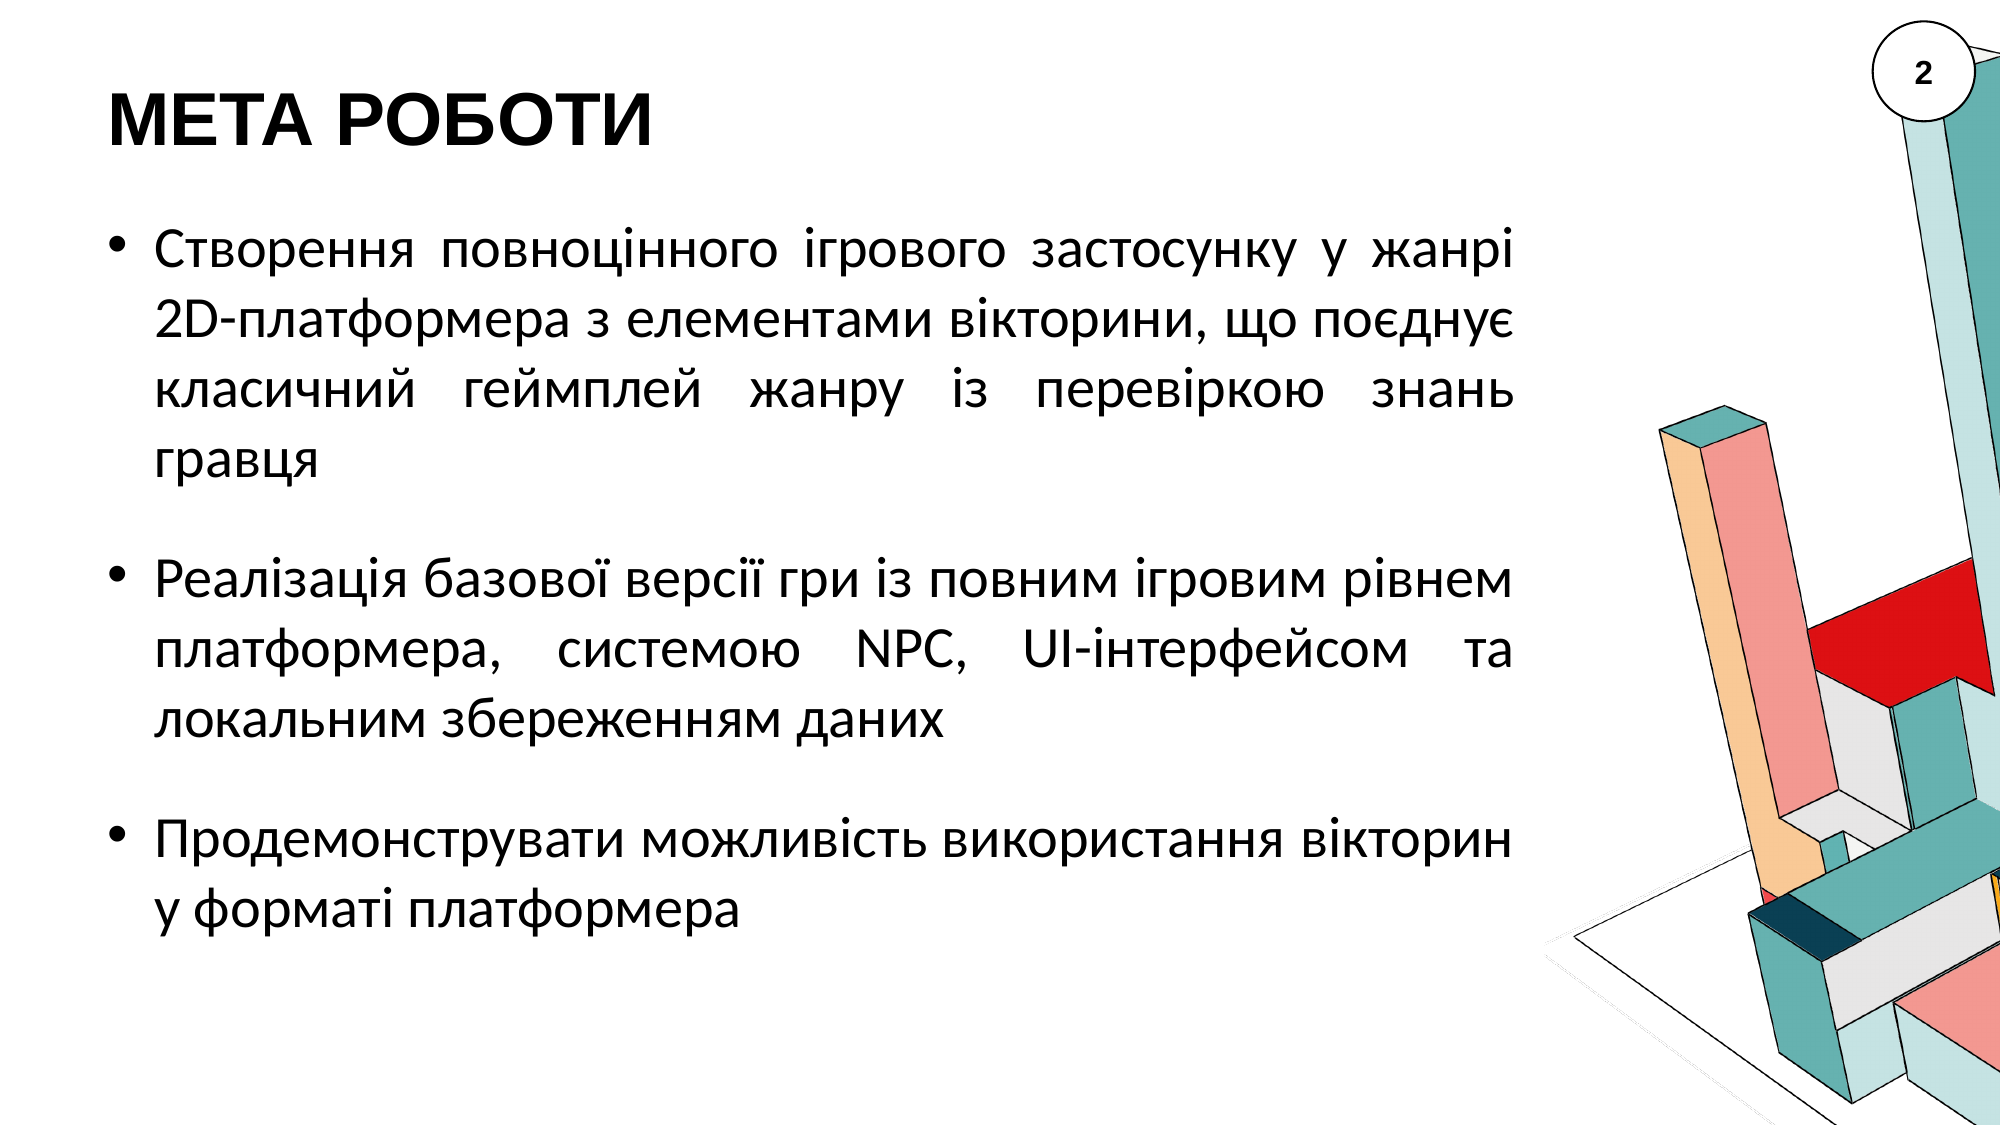

2
Мета роботи
Створення повноцінного ігрового застосунку у жанрі 2D-платформера з елементами вікторини, що поєднує класичний геймплей жанру із перевіркою знань гравця
Реалізація базової версії гри із повним ігровим рівнем платформера, системою NPC, UI-інтерфейсом та локальним збереженням даних
Продемонструвати можливість використання вікторин у форматі платформера